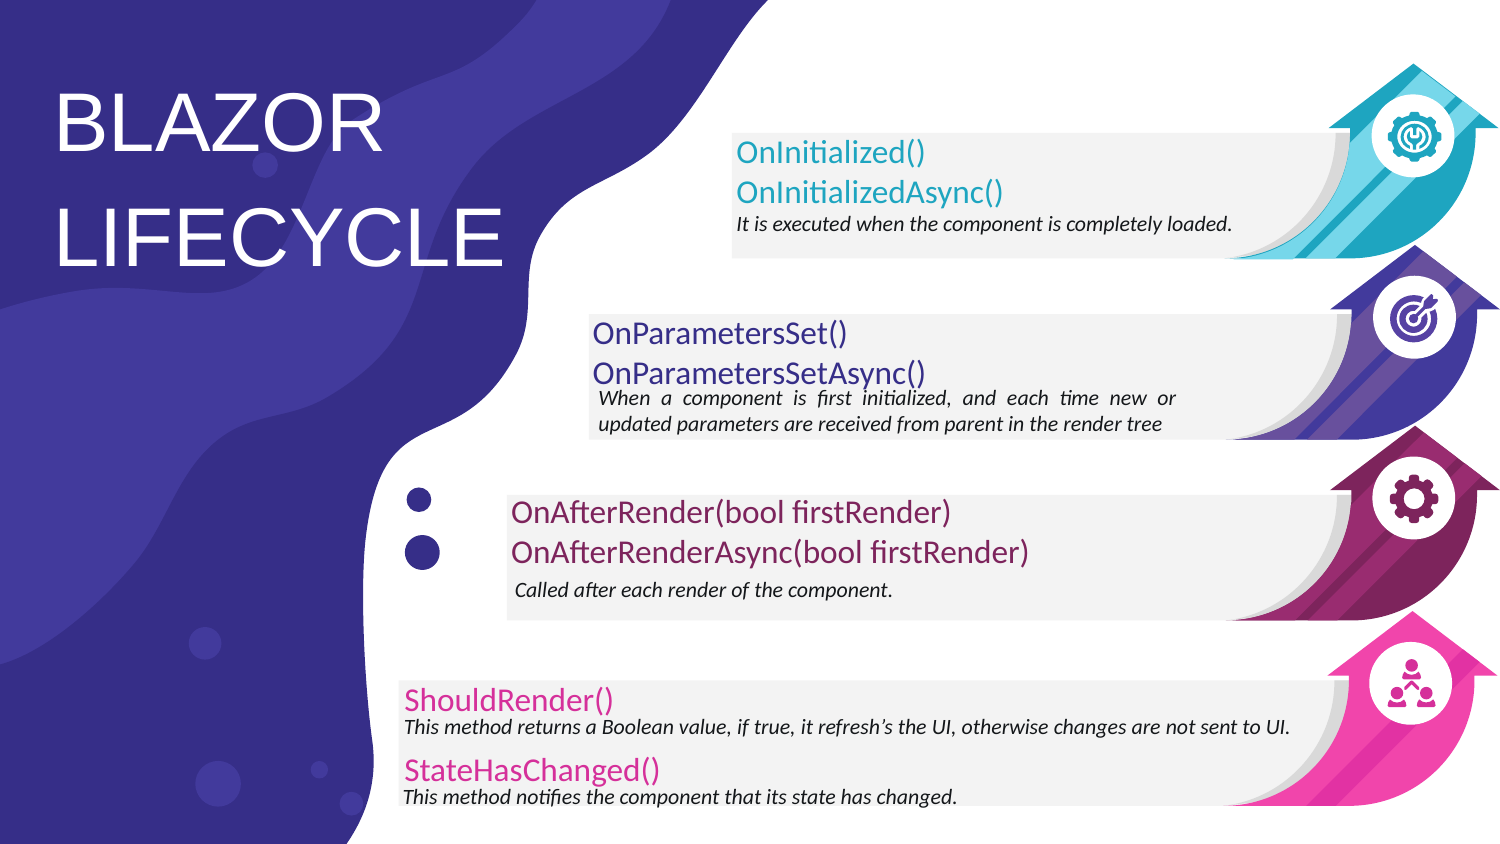

# BLAZOR LIFECYCLE

OnInitialized()
OnInitializedAsync()

It is executed when the component is completely loaded.

OnParametersSet()
OnParametersSetAsync()
When a component is first initialized, and each time new or updated parameters are received from parent in the render tree

OnAfterRender(bool firstRender)
OnAfterRenderAsync(bool firstRender)
Called after each render of the component.

ShouldRender()

StateHasChanged()
This method returns a Boolean value, if true, it refresh’s the UI, otherwise changes are not sent to UI.
This method notifies the component that its state has changed.